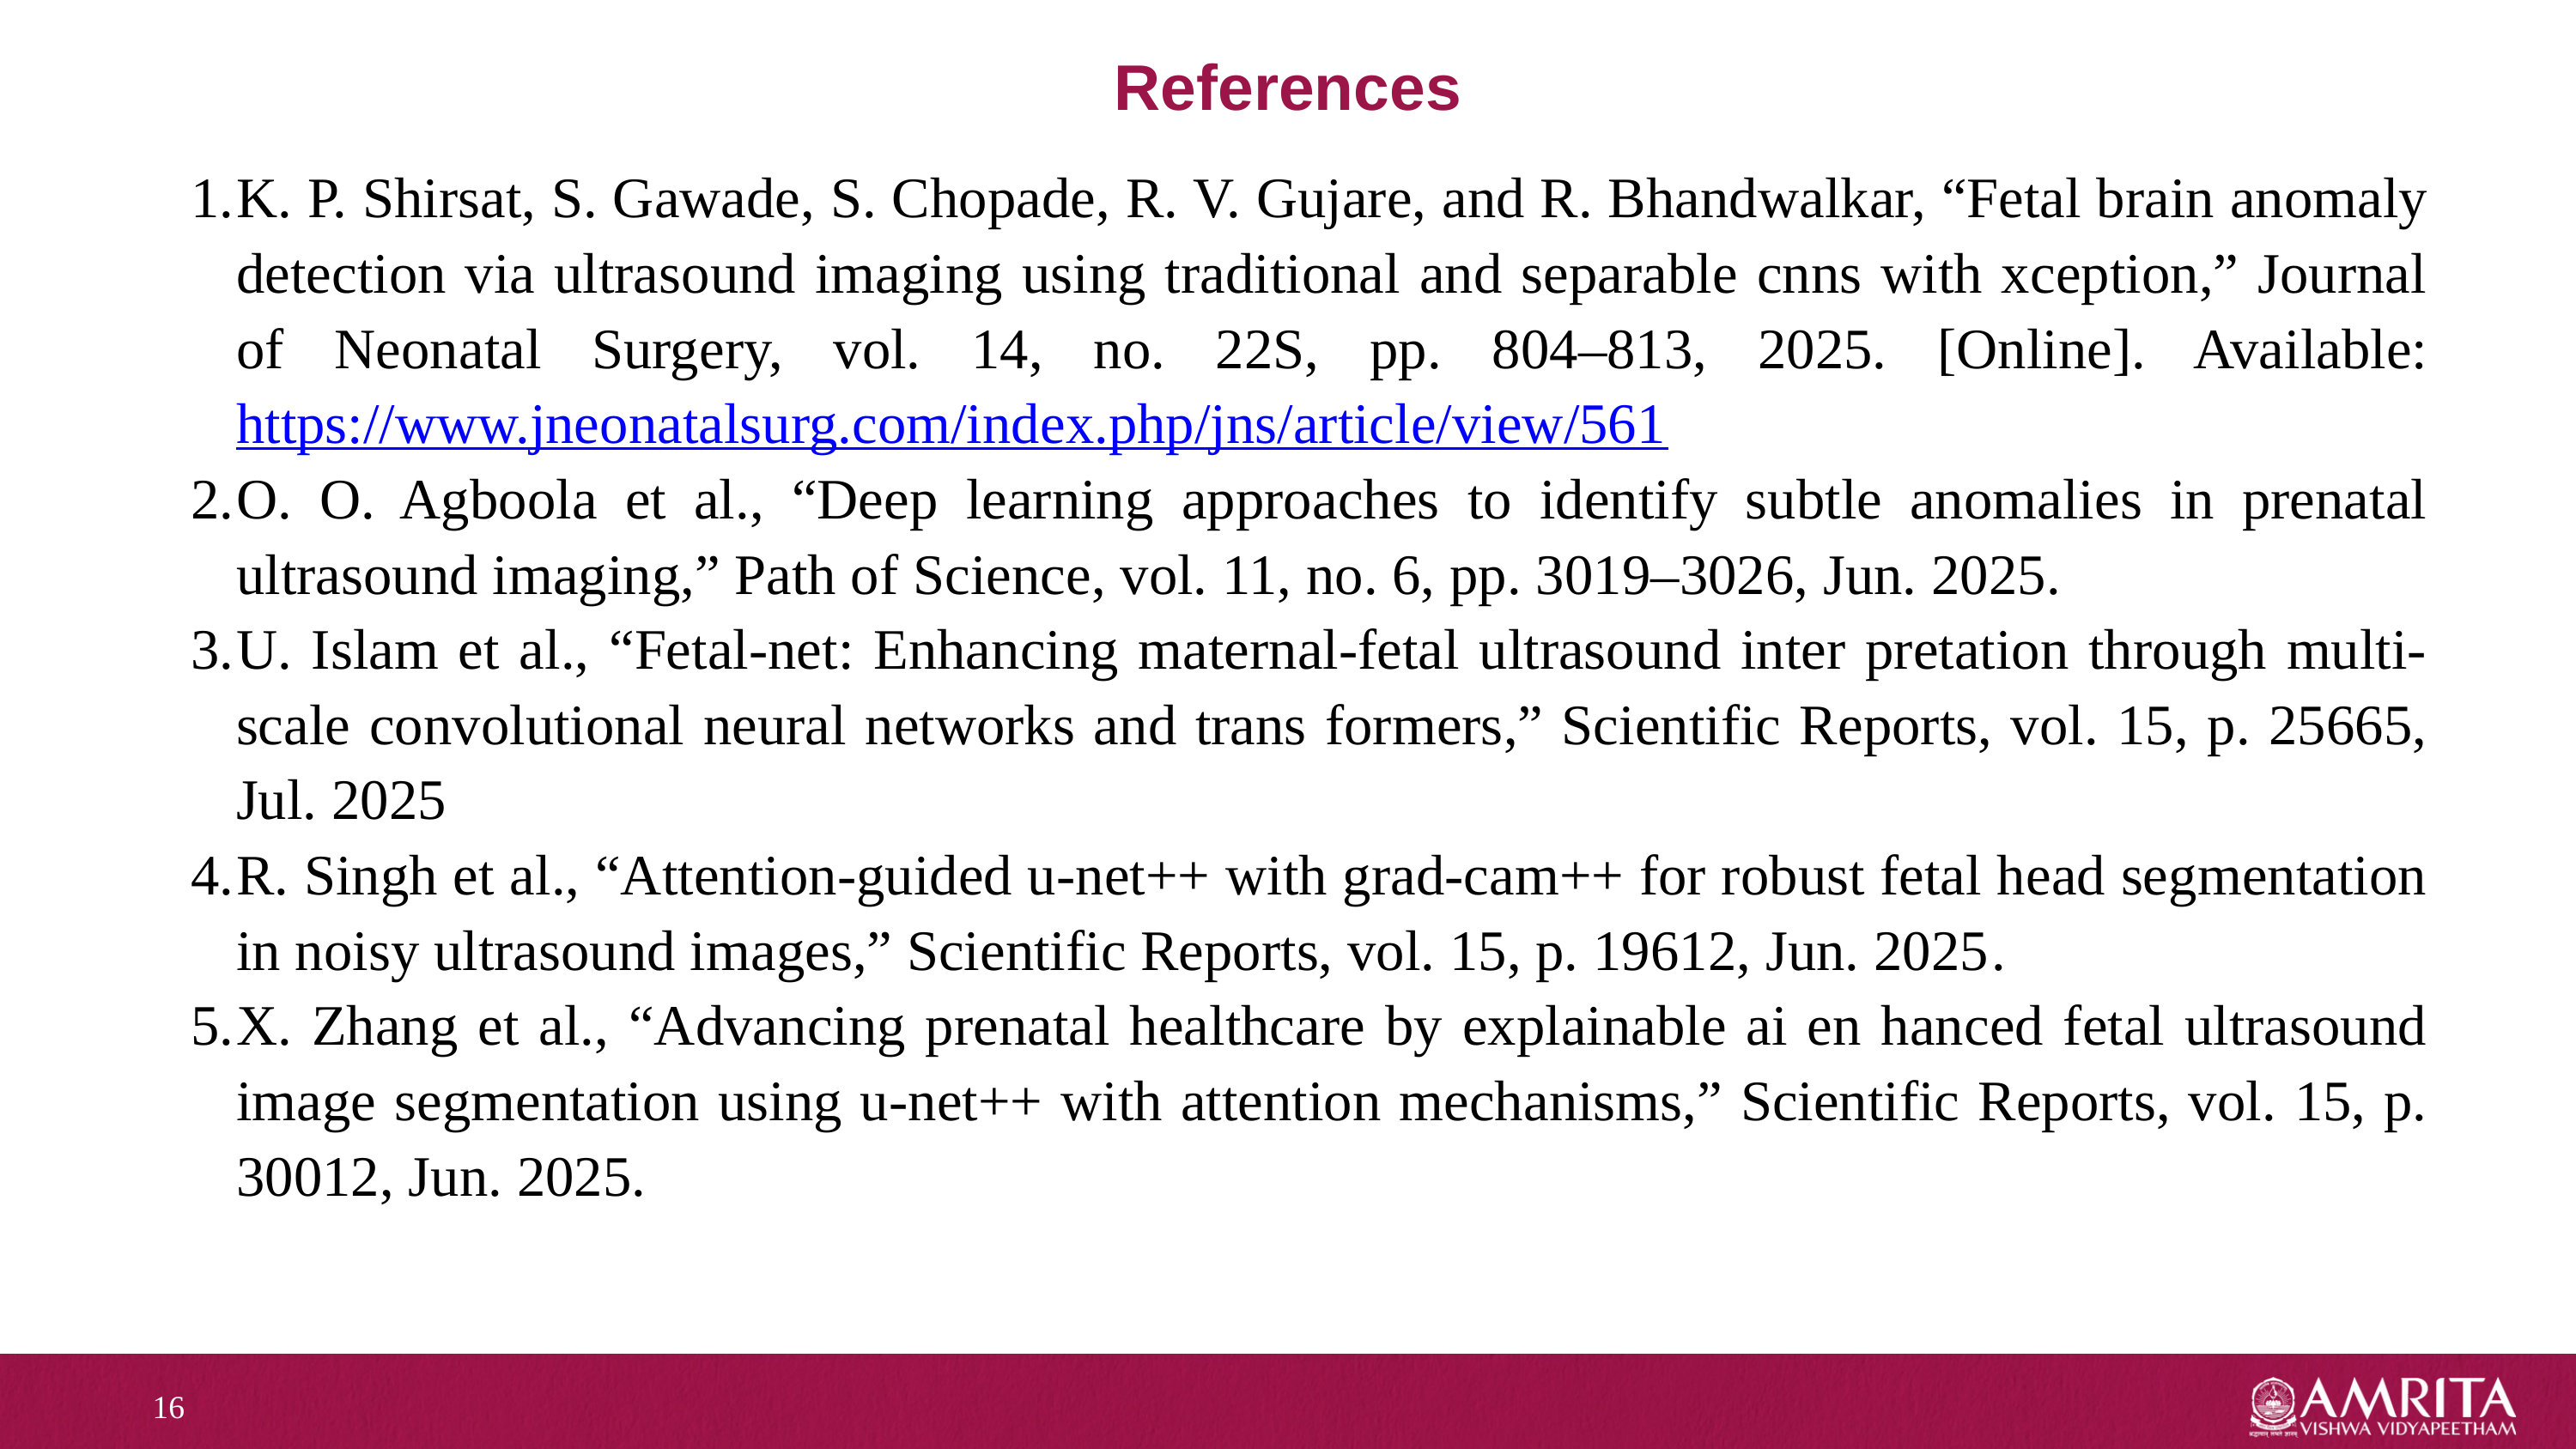

References
K. P. Shirsat, S. Gawade, S. Chopade, R. V. Gujare, and R. Bhandwalkar, “Fetal brain anomaly detection via ultrasound imaging using traditional and separable cnns with xception,” Journal of Neonatal Surgery, vol. 14, no. 22S, pp. 804–813, 2025. [Online]. Available: https://www.jneonatalsurg.com/index.php/jns/article/view/561
O. O. Agboola et al., “Deep learning approaches to identify subtle anomalies in prenatal ultrasound imaging,” Path of Science, vol. 11, no. 6, pp. 3019–3026, Jun. 2025.
U. Islam et al., “Fetal-net: Enhancing maternal-fetal ultrasound inter pretation through multi-scale convolutional neural networks and trans formers,” Scientific Reports, vol. 15, p. 25665, Jul. 2025
R. Singh et al., “Attention-guided u-net++ with grad-cam++ for robust fetal head segmentation in noisy ultrasound images,” Scientific Reports, vol. 15, p. 19612, Jun. 2025.
X. Zhang et al., “Advancing prenatal healthcare by explainable ai en hanced fetal ultrasound image segmentation using u-net++ with attention mechanisms,” Scientific Reports, vol. 15, p. 30012, Jun. 2025.

16